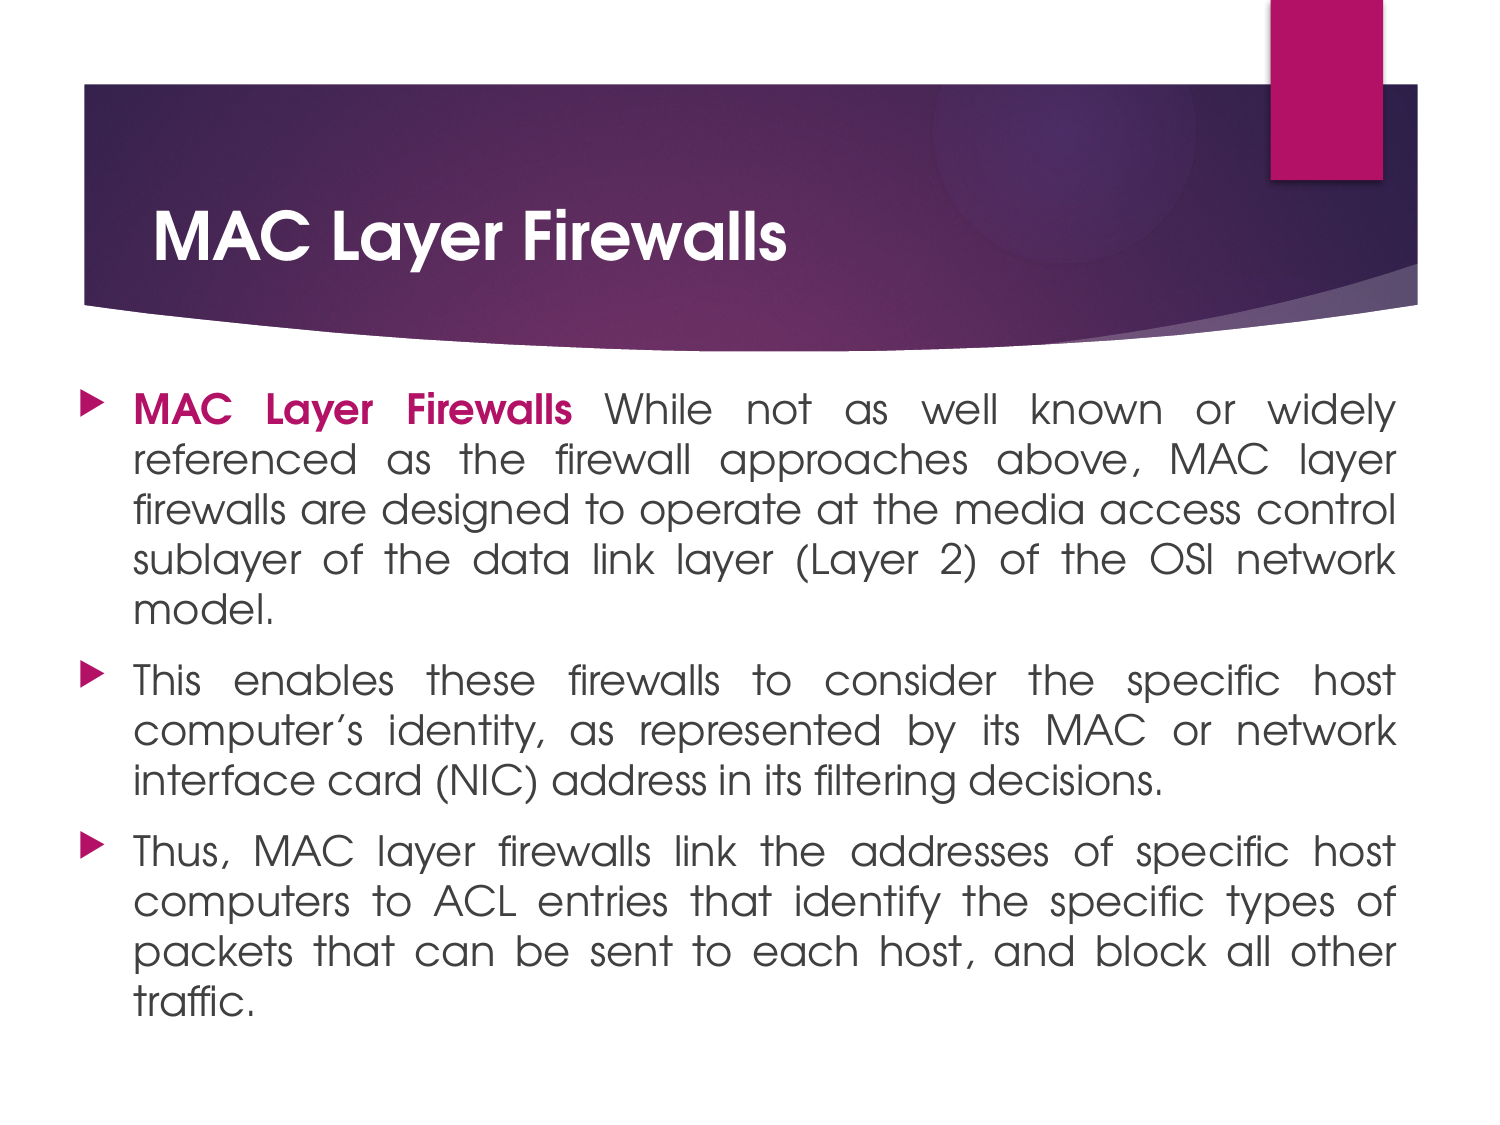

# MAC Layer Firewalls
MAC Layer Firewalls While not as well known or widely referenced as the firewall approaches above, MAC layer firewalls are designed to operate at the media access control sublayer of the data link layer (Layer 2) of the OSI network model.
This enables these firewalls to consider the specific host computer’s identity, as represented by its MAC or network interface card (NIC) address in its filtering decisions.
Thus, MAC layer firewalls link the addresses of specific host computers to ACL entries that identify the specific types of packets that can be sent to each host, and block all other traffic.